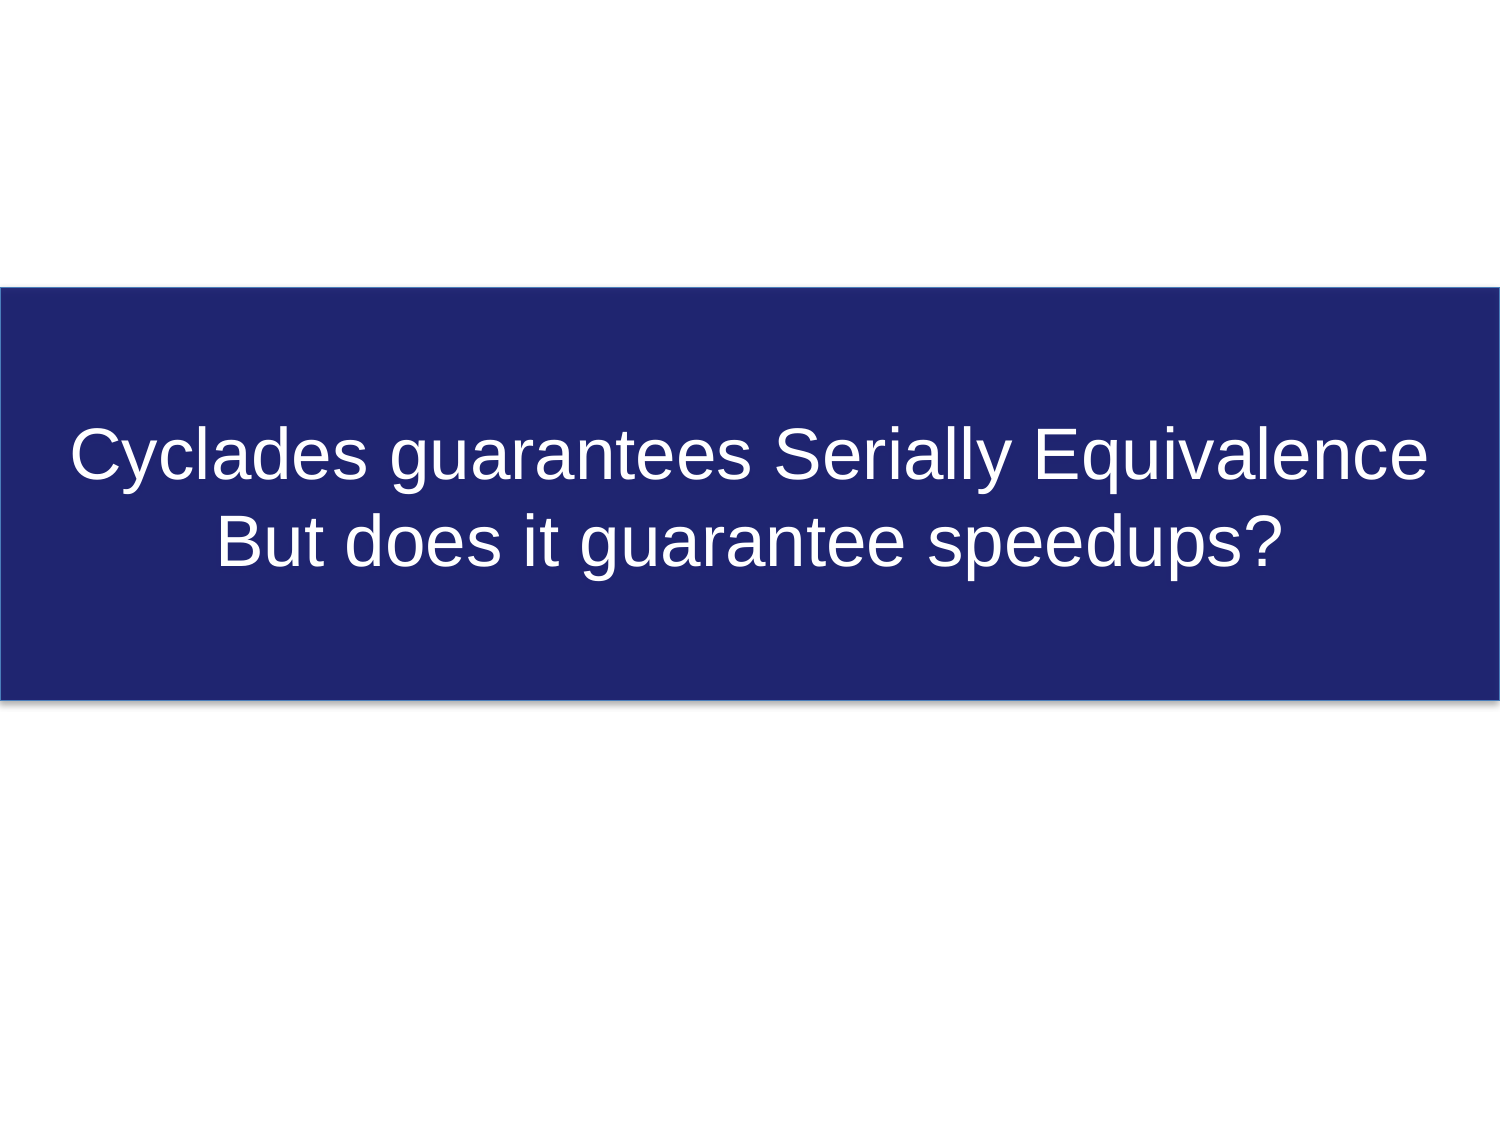

Cyclades guarantees Serially Equivalence
But does it guarantee speedups?